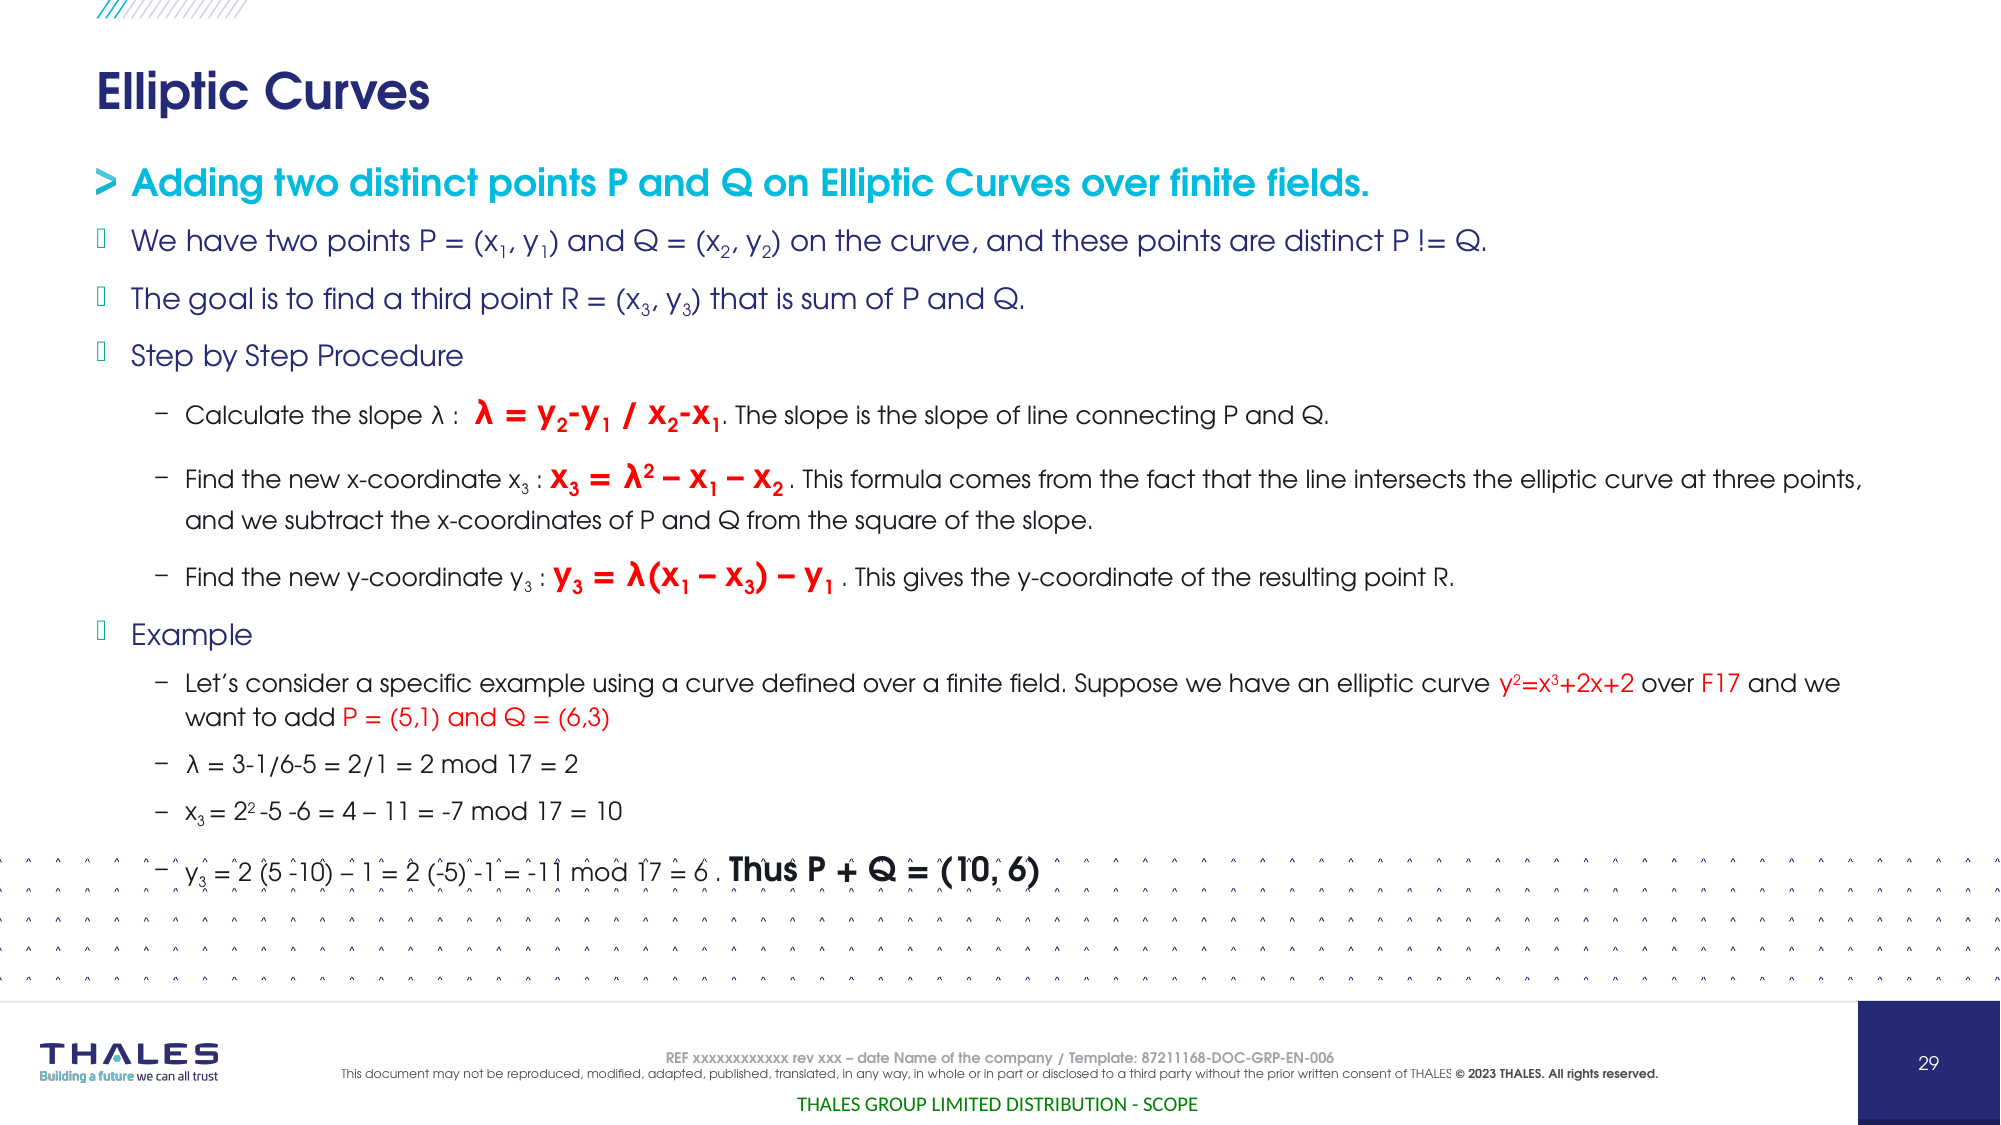

# Elliptic Curves
Adding two distinct points P and Q on Elliptic Curves over finite fields.
We have two points P = (x1, y1) and Q = (x2, y2) on the curve, and these points are distinct P != Q.
The goal is to find a third point R = (x3, y3) that is sum of P and Q.
Step by Step Procedure
Calculate the slope λ :  λ = y2-y1 / x2-x1. The slope is the slope of line connecting P and Q.
Find the new x-coordinate x3 : x3 = λ2 – x1 – x2 . This formula comes from the fact that the line intersects the elliptic curve at three points, and we subtract the x-coordinates of P and Q from the square of the slope.
Find the new y-coordinate y3 : y3 = λ(x1 – x3) – y1 . This gives the y-coordinate of the resulting point R.
Example
Let’s consider a specific example using a curve defined over a finite field. Suppose we have an elliptic curve y2=x3+2x+2 over F17 and we want to add​ P = (5,1) and Q = (6,3)
λ = 3-1/6-5 = 2/1 = 2 mod 17 = 2
x3 = 22 -5 -6 = 4 – 11 = -7 mod 17 = 10
y3 = 2 (5 -10) – 1 = 2 (-5) -1 = -11 mod 17 = 6 . Thus P + Q = (10, 6)